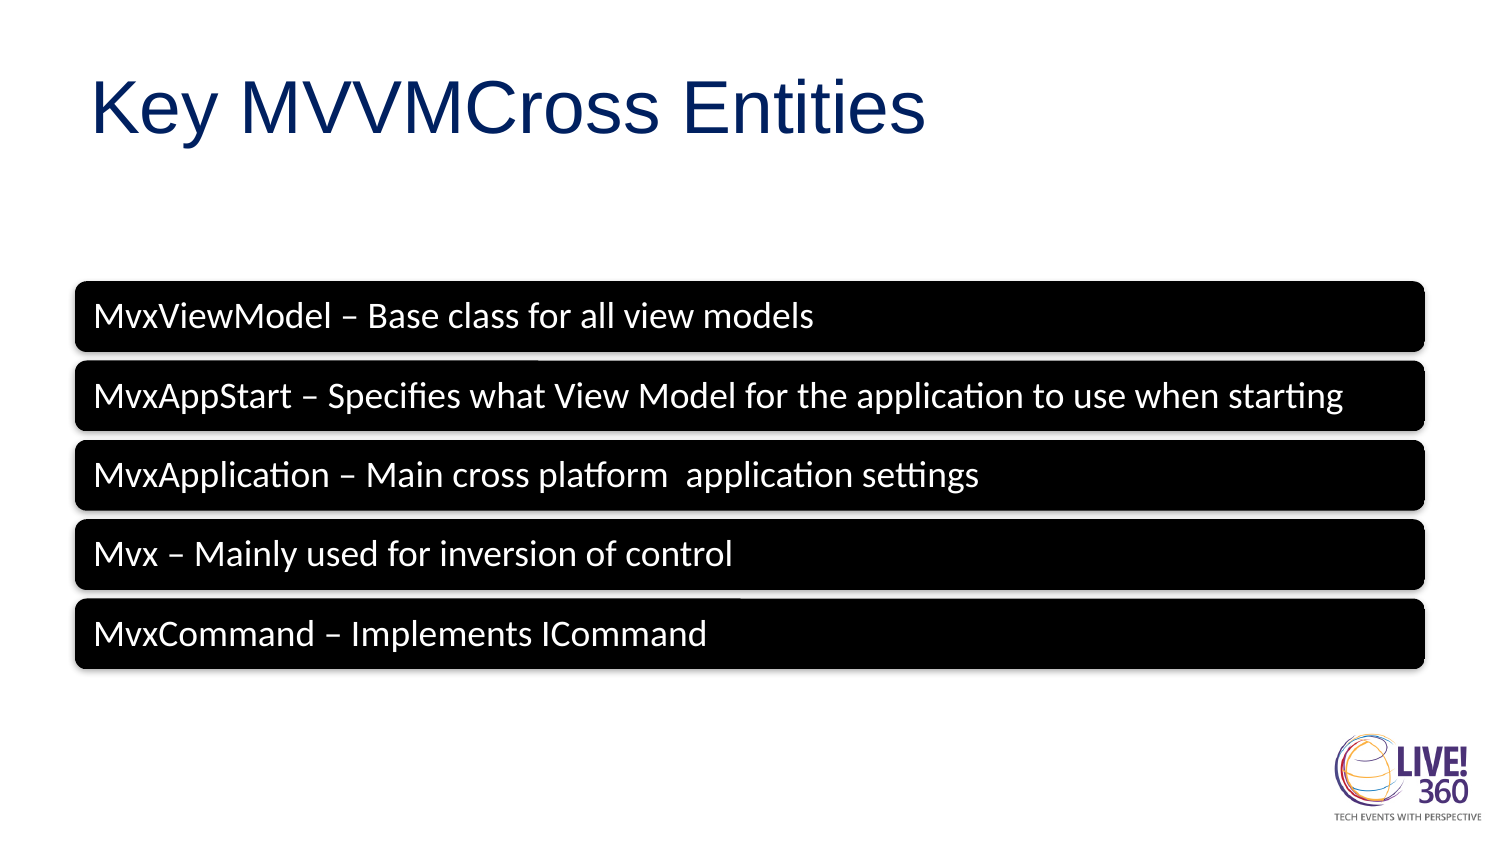

# Key MVVMCross Entities
MvxViewModel – Base class for all view models
MvxAppStart – Specifies what View Model for the application to use when starting
MvxApplication – Main cross platform  application settings
Mvx – Mainly used for inversion of control
MvxCommand – Implements ICommand